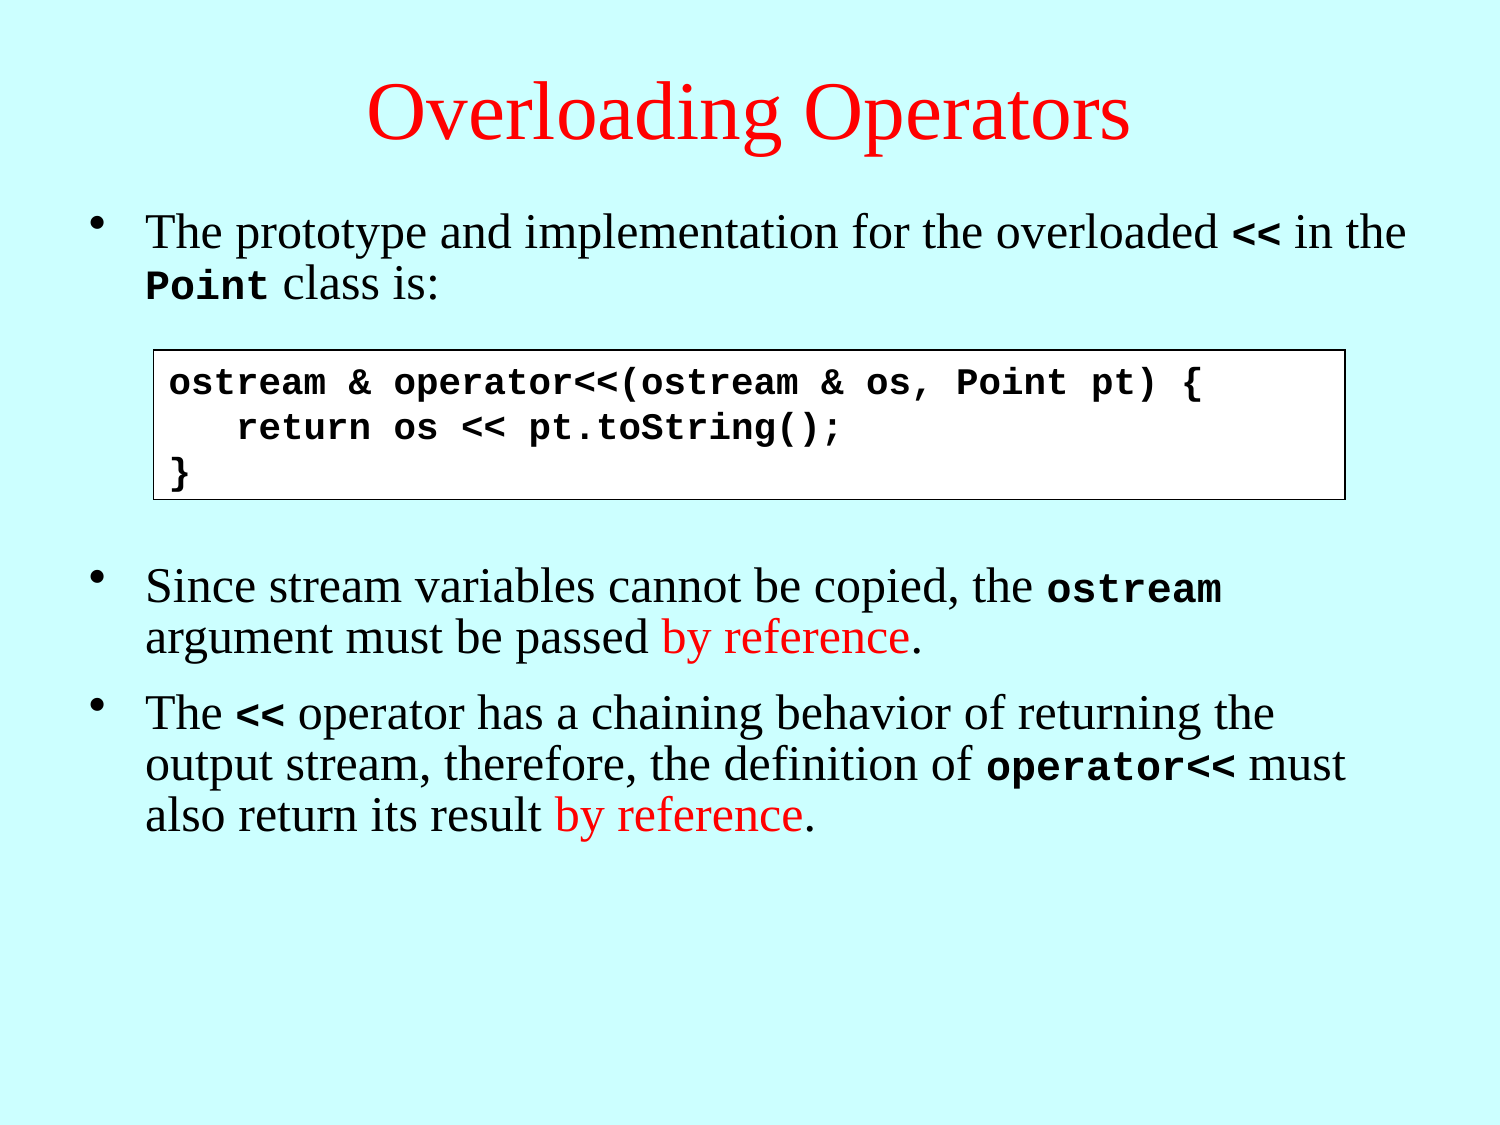

# Overloading Operators
The prototype and implementation for the overloaded << in the Point class is:

Since stream variables cannot be copied, the ostream argument must be passed by reference.
The << operator has a chaining behavior of returning the output stream, therefore, the definition of operator<< must also return its result by reference.
ostream & operator<<(ostream & os, Point pt) {
   return os << pt.toString();
}